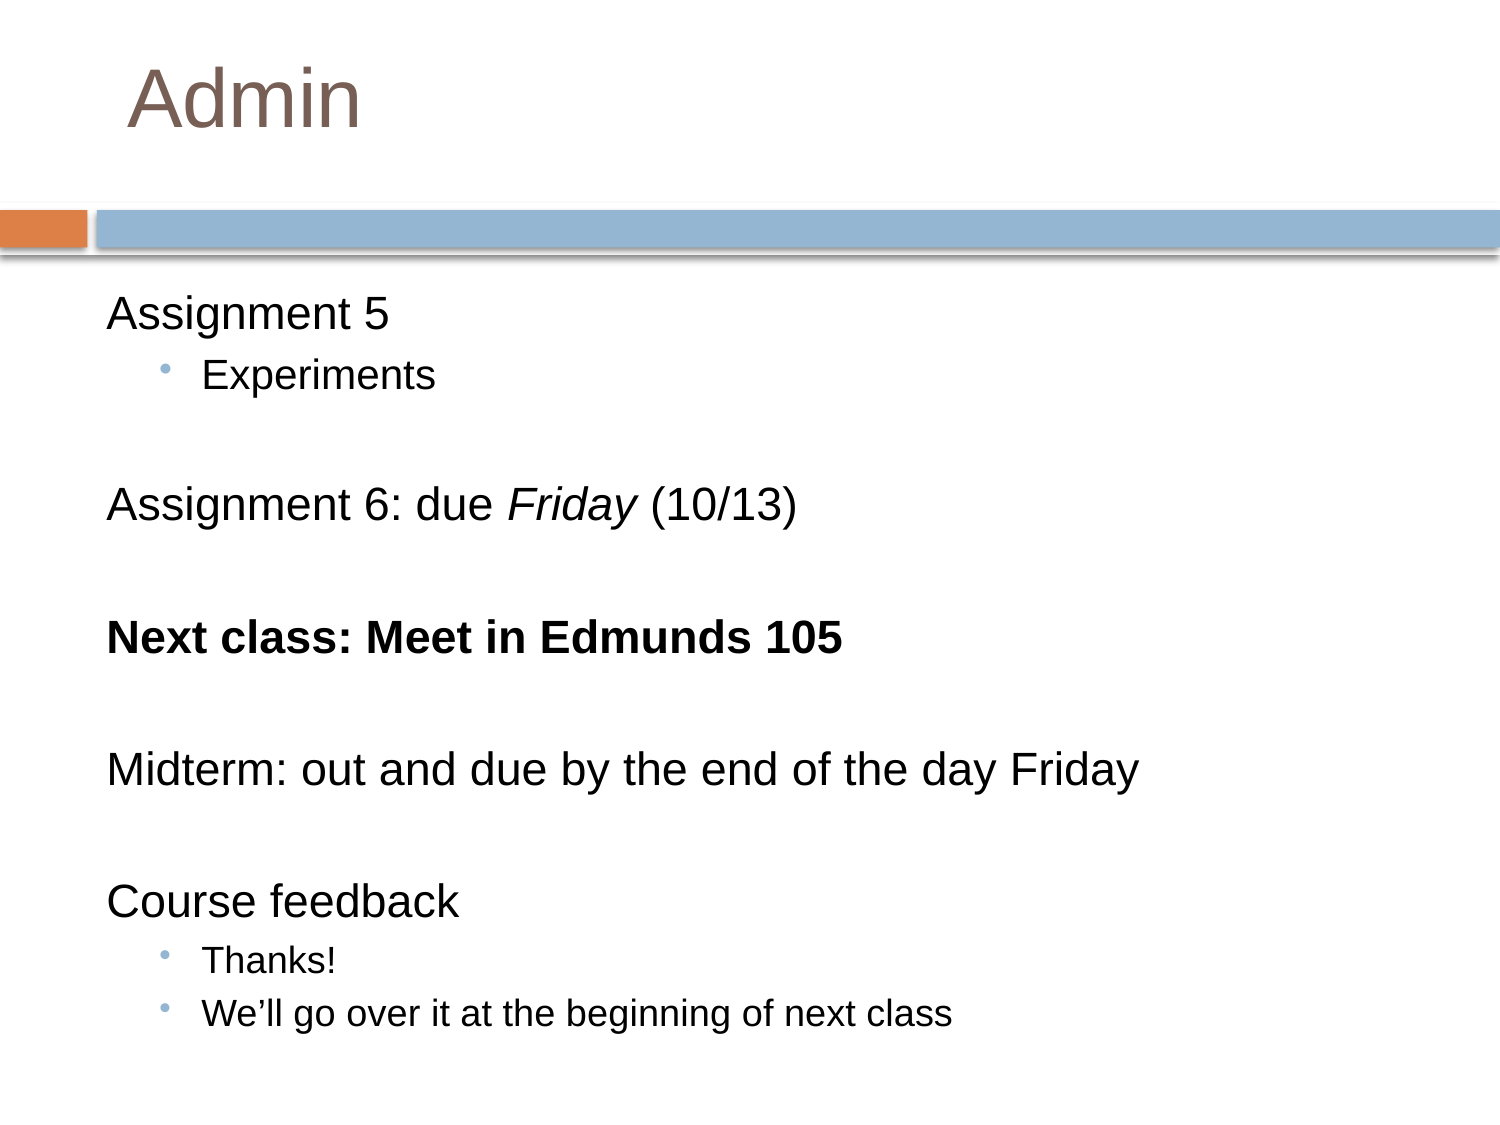

# Admin
Assignment 5
Experiments

Assignment 6: due Friday (10/13)

Next class: Meet in Edmunds 105

Midterm: out and due by the end of the day Friday

Course feedback
Thanks!
We’ll go over it at the beginning of next class